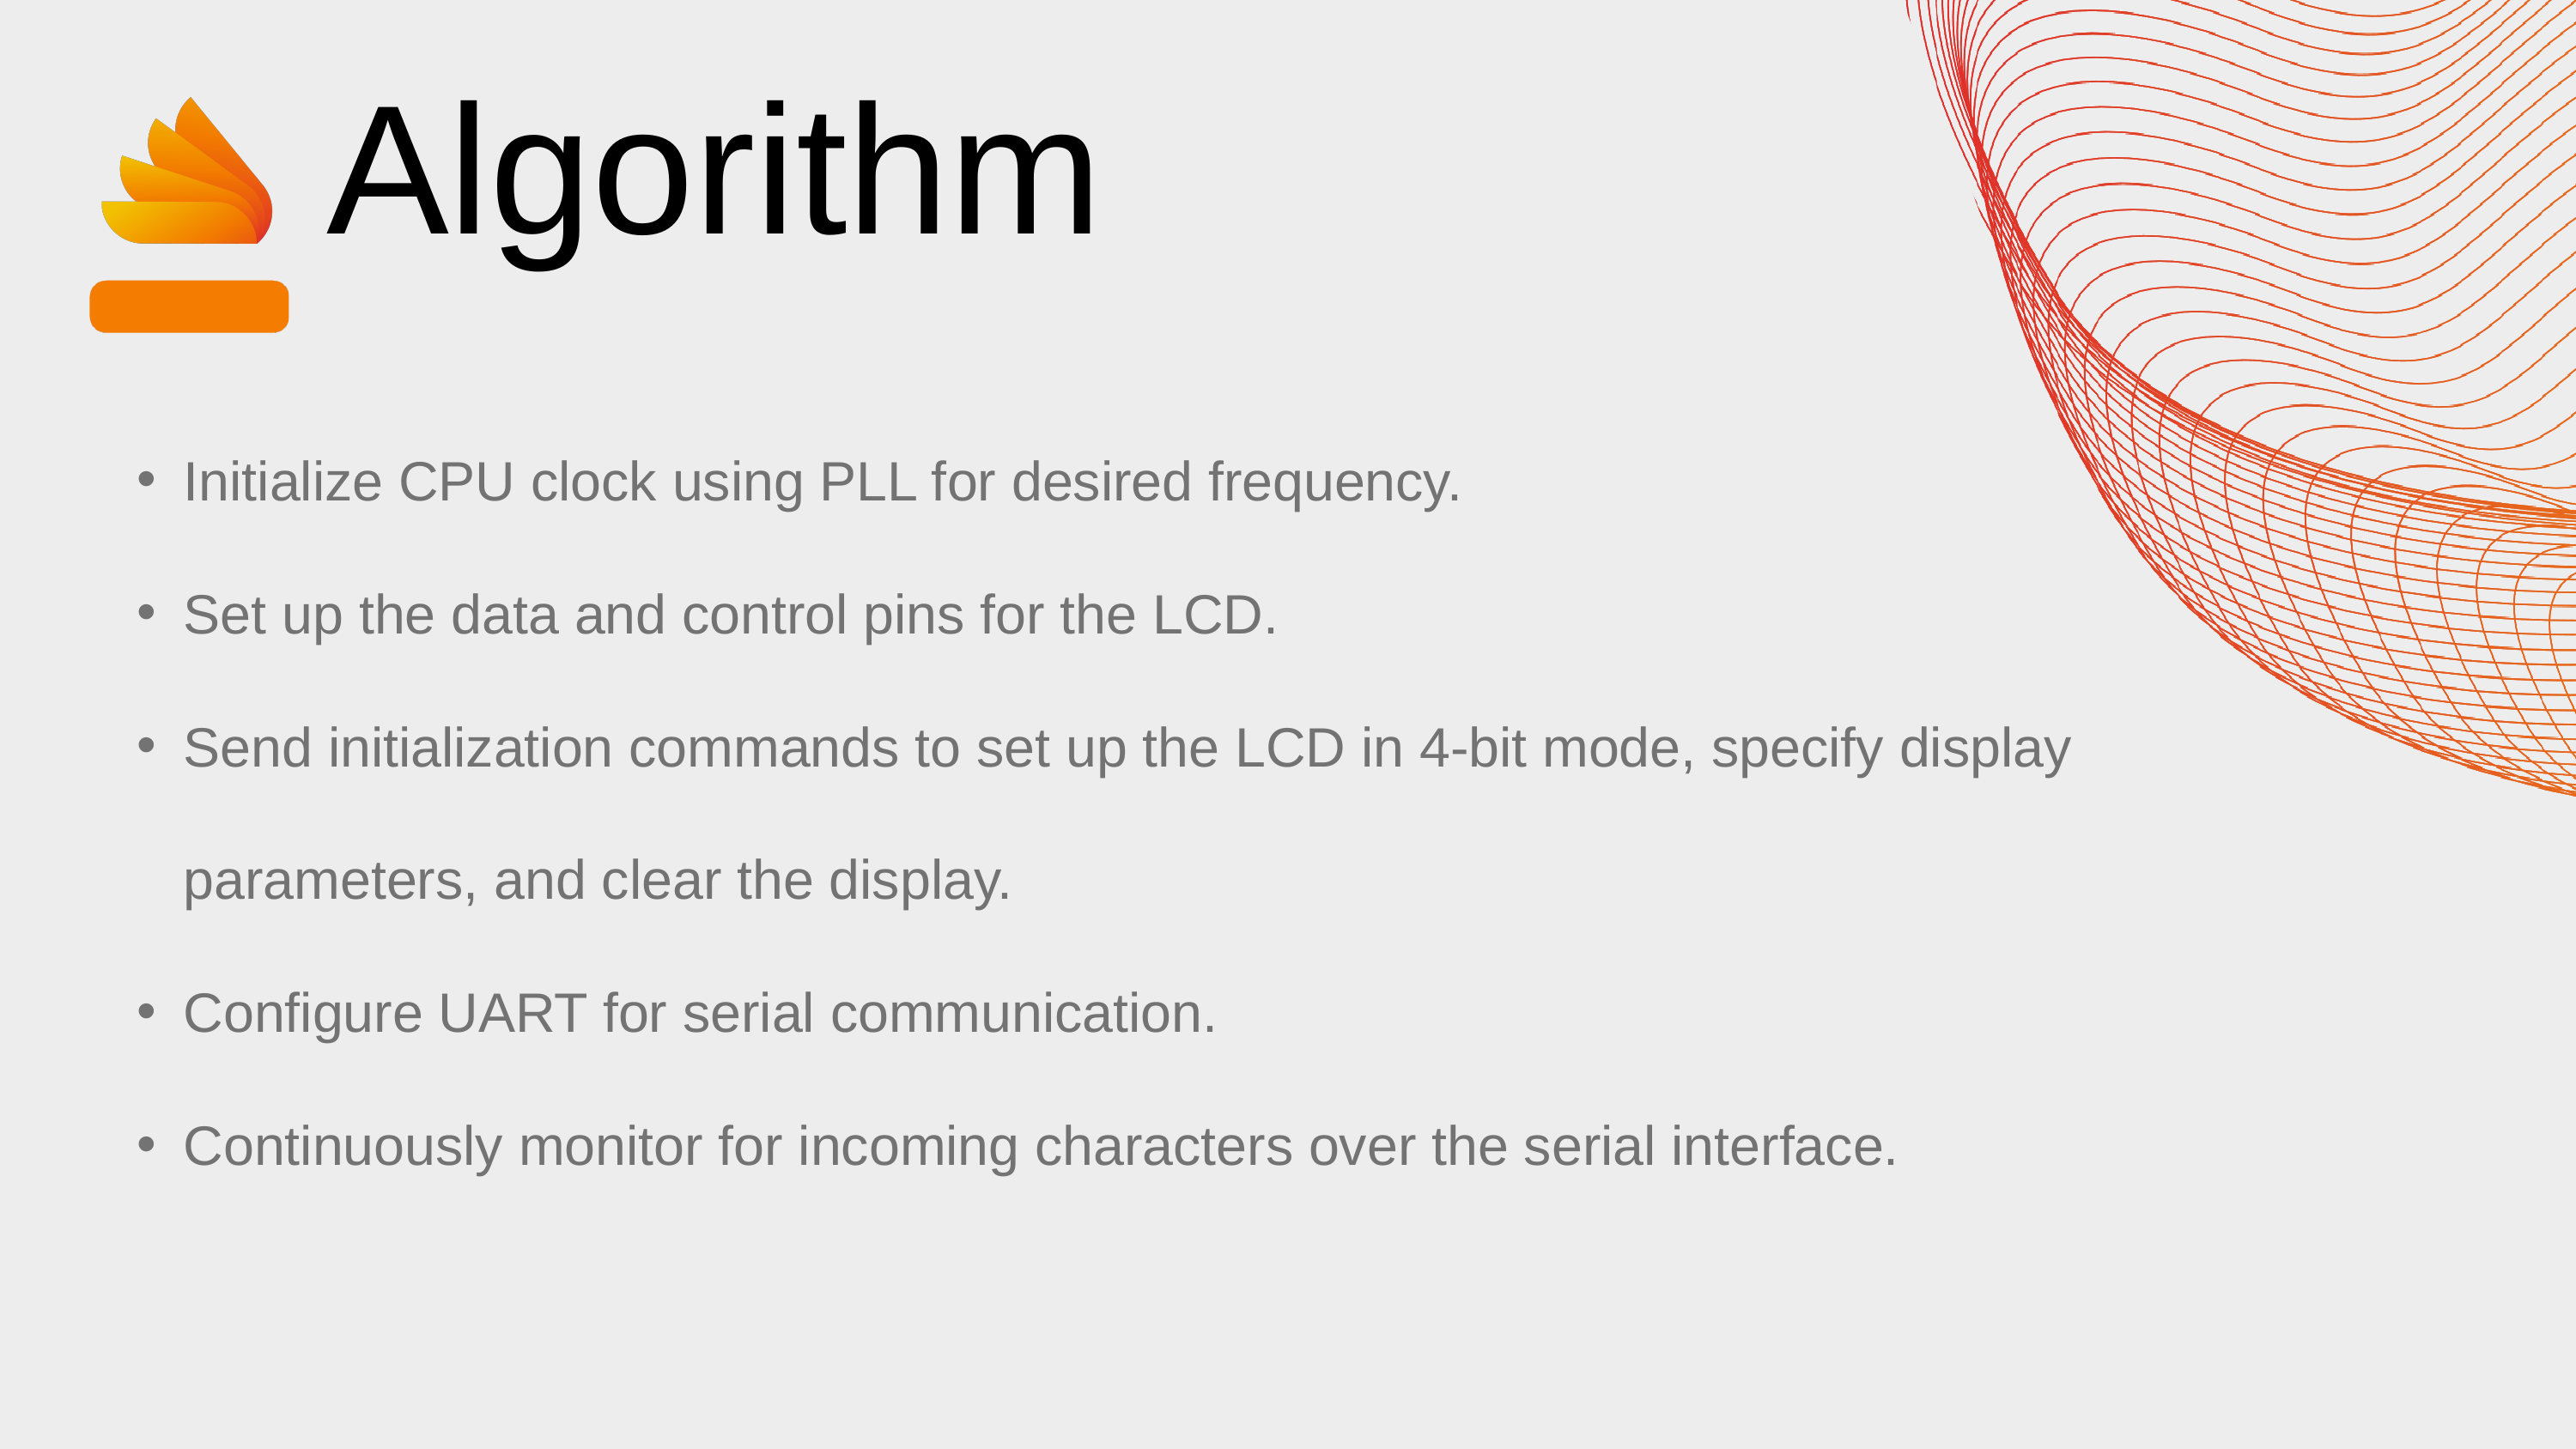

Algorithm

Initialize CPU clock using PLL for desired frequency.
Set up the data and control pins for the LCD.
Send initialization commands to set up the LCD in 4-bit mode, specify display parameters, and clear the display.
Configure UART for serial communication.
Continuously monitor for incoming characters over the serial interface.